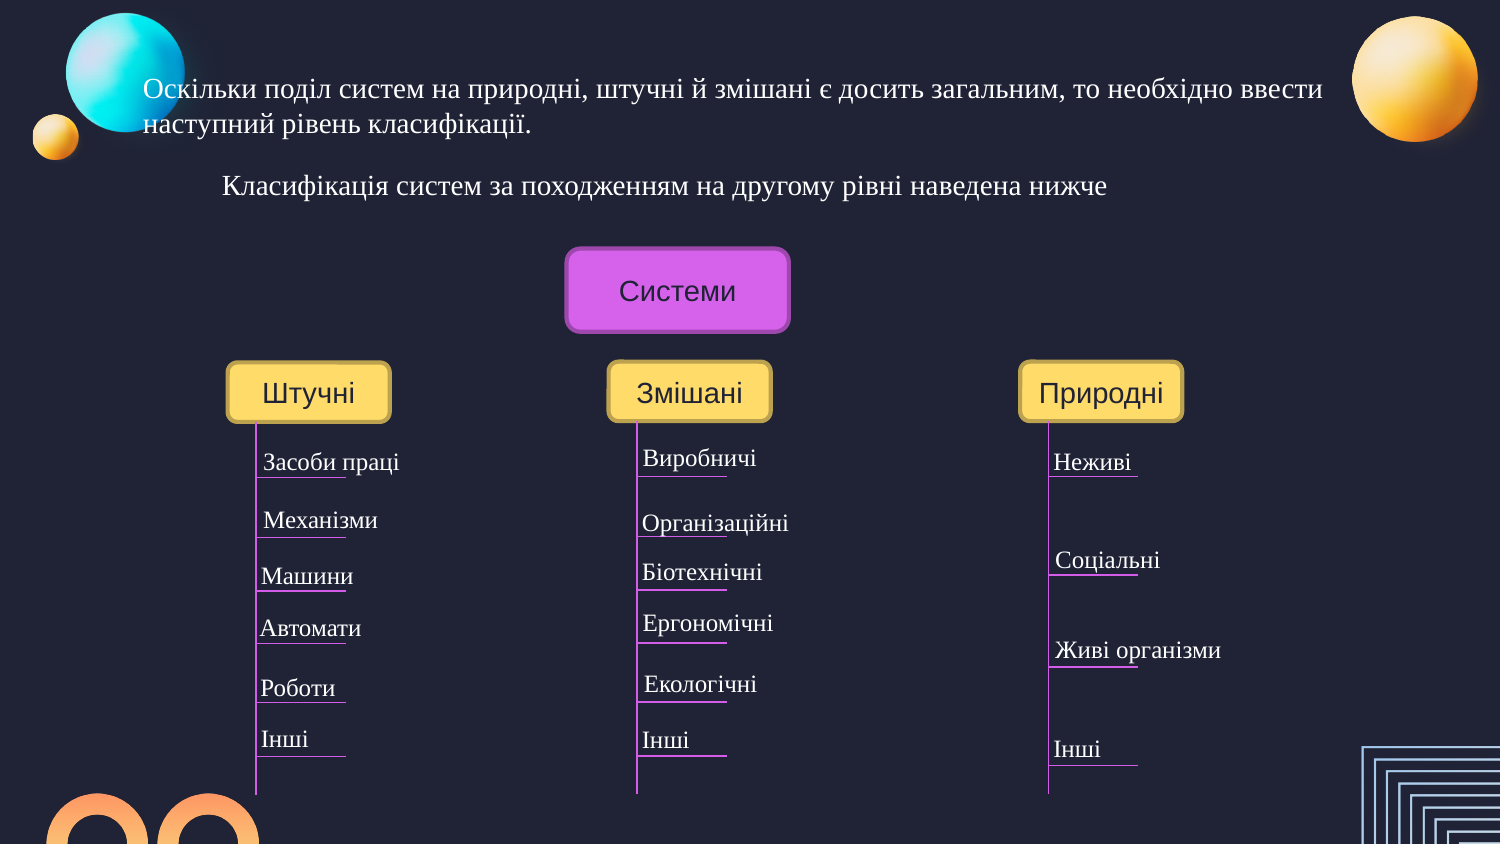

Оскільки поділ систем на природні, штучні й змішані є досить загальним, то необхідно ввести наступний рівень класифікації.
Класифікація систем за походженням на другому рівні наведена нижче
Системи
Змішані
Природні
Штучні
Виробничі
Засоби праці
Неживі
Механізми
Організаційні
Соціальні
Біотехнічні
Машини
Ергономічні
Автомати
Живі організми
Екологічні
Роботи
Інші
Інші
Інші